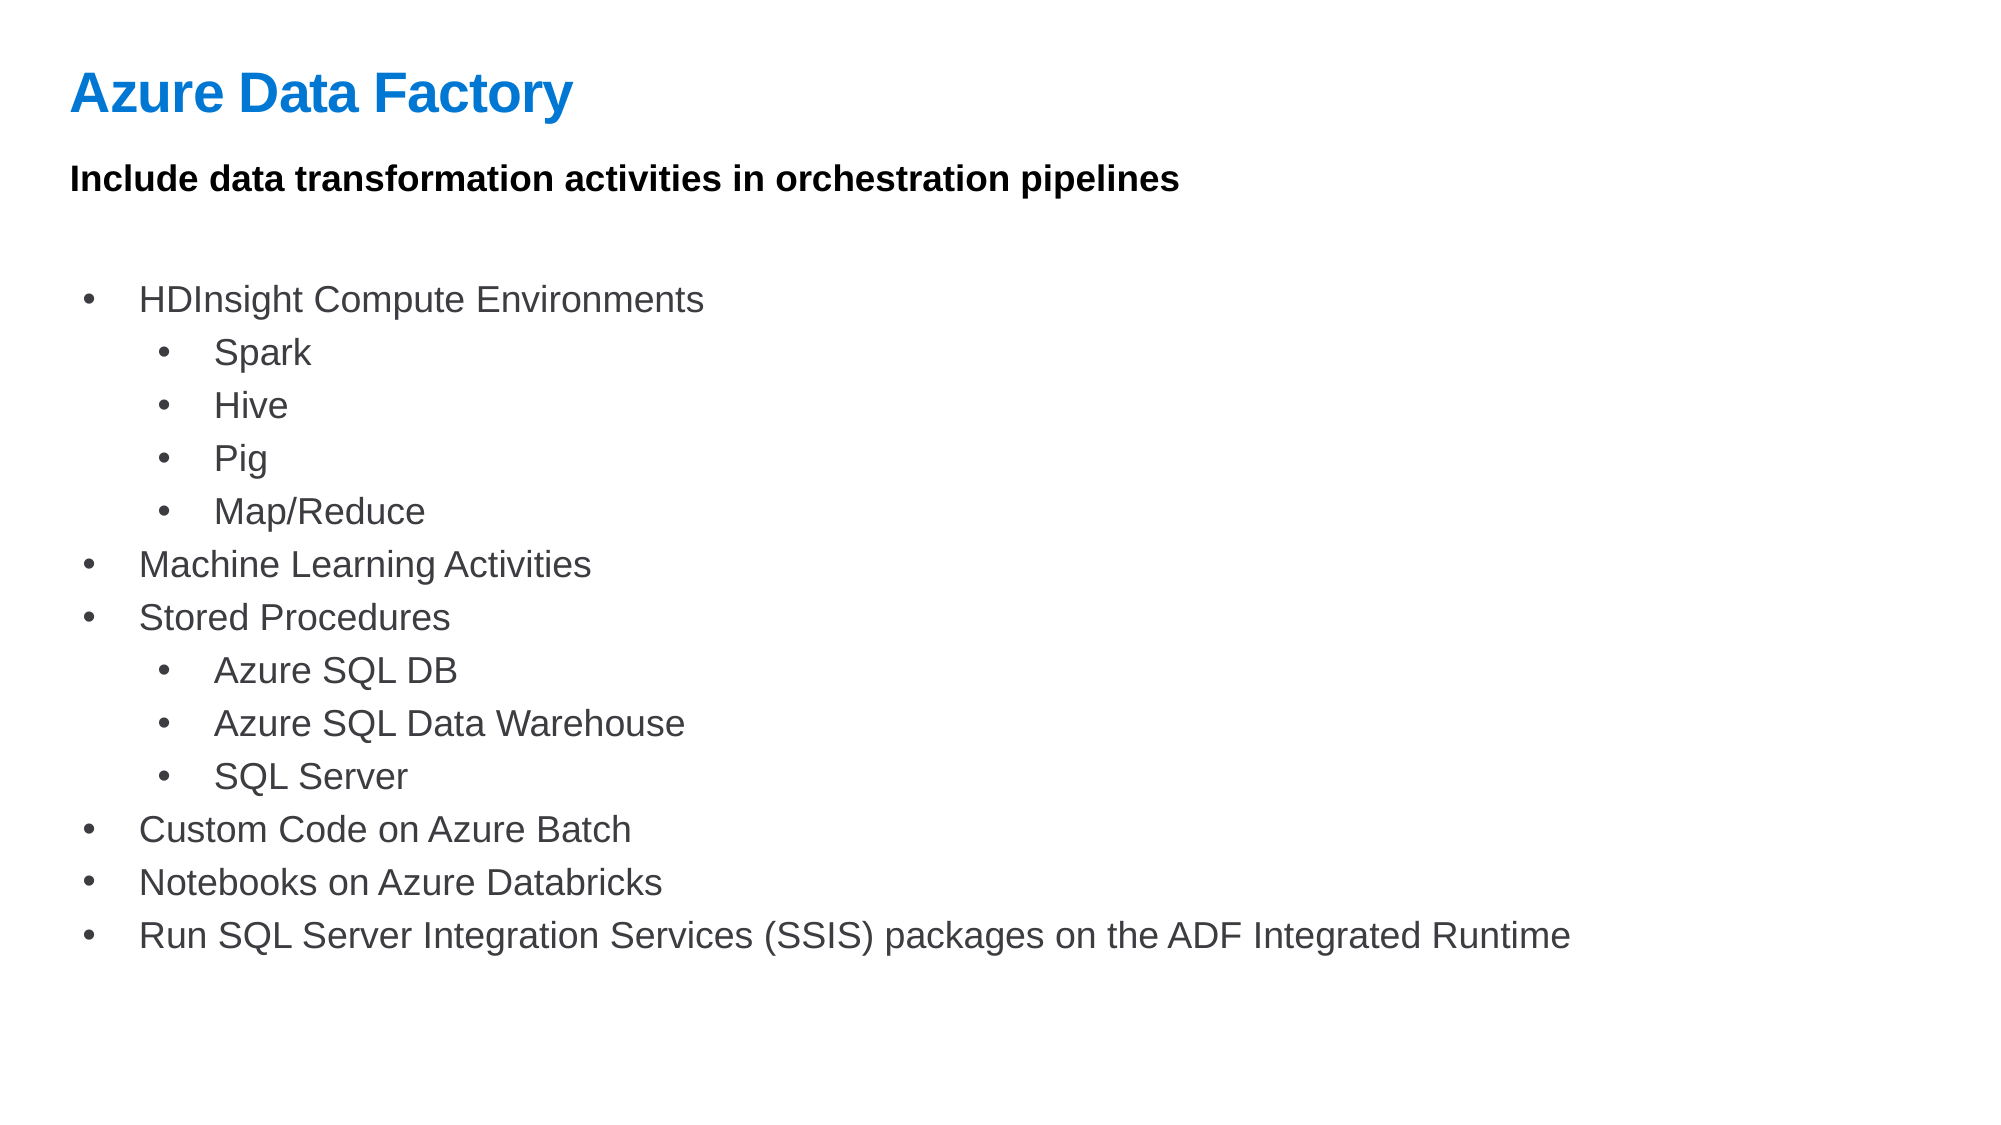

# Azure Data Factory
Include data transformation activities in orchestration pipelines
HDInsight Compute Environments
Spark
Hive
Pig
Map/Reduce
Machine Learning Activities
Stored Procedures
Azure SQL DB
Azure SQL Data Warehouse
SQL Server
Custom Code on Azure Batch
Notebooks on Azure Databricks
Run SQL Server Integration Services (SSIS) packages on the ADF Integrated Runtime